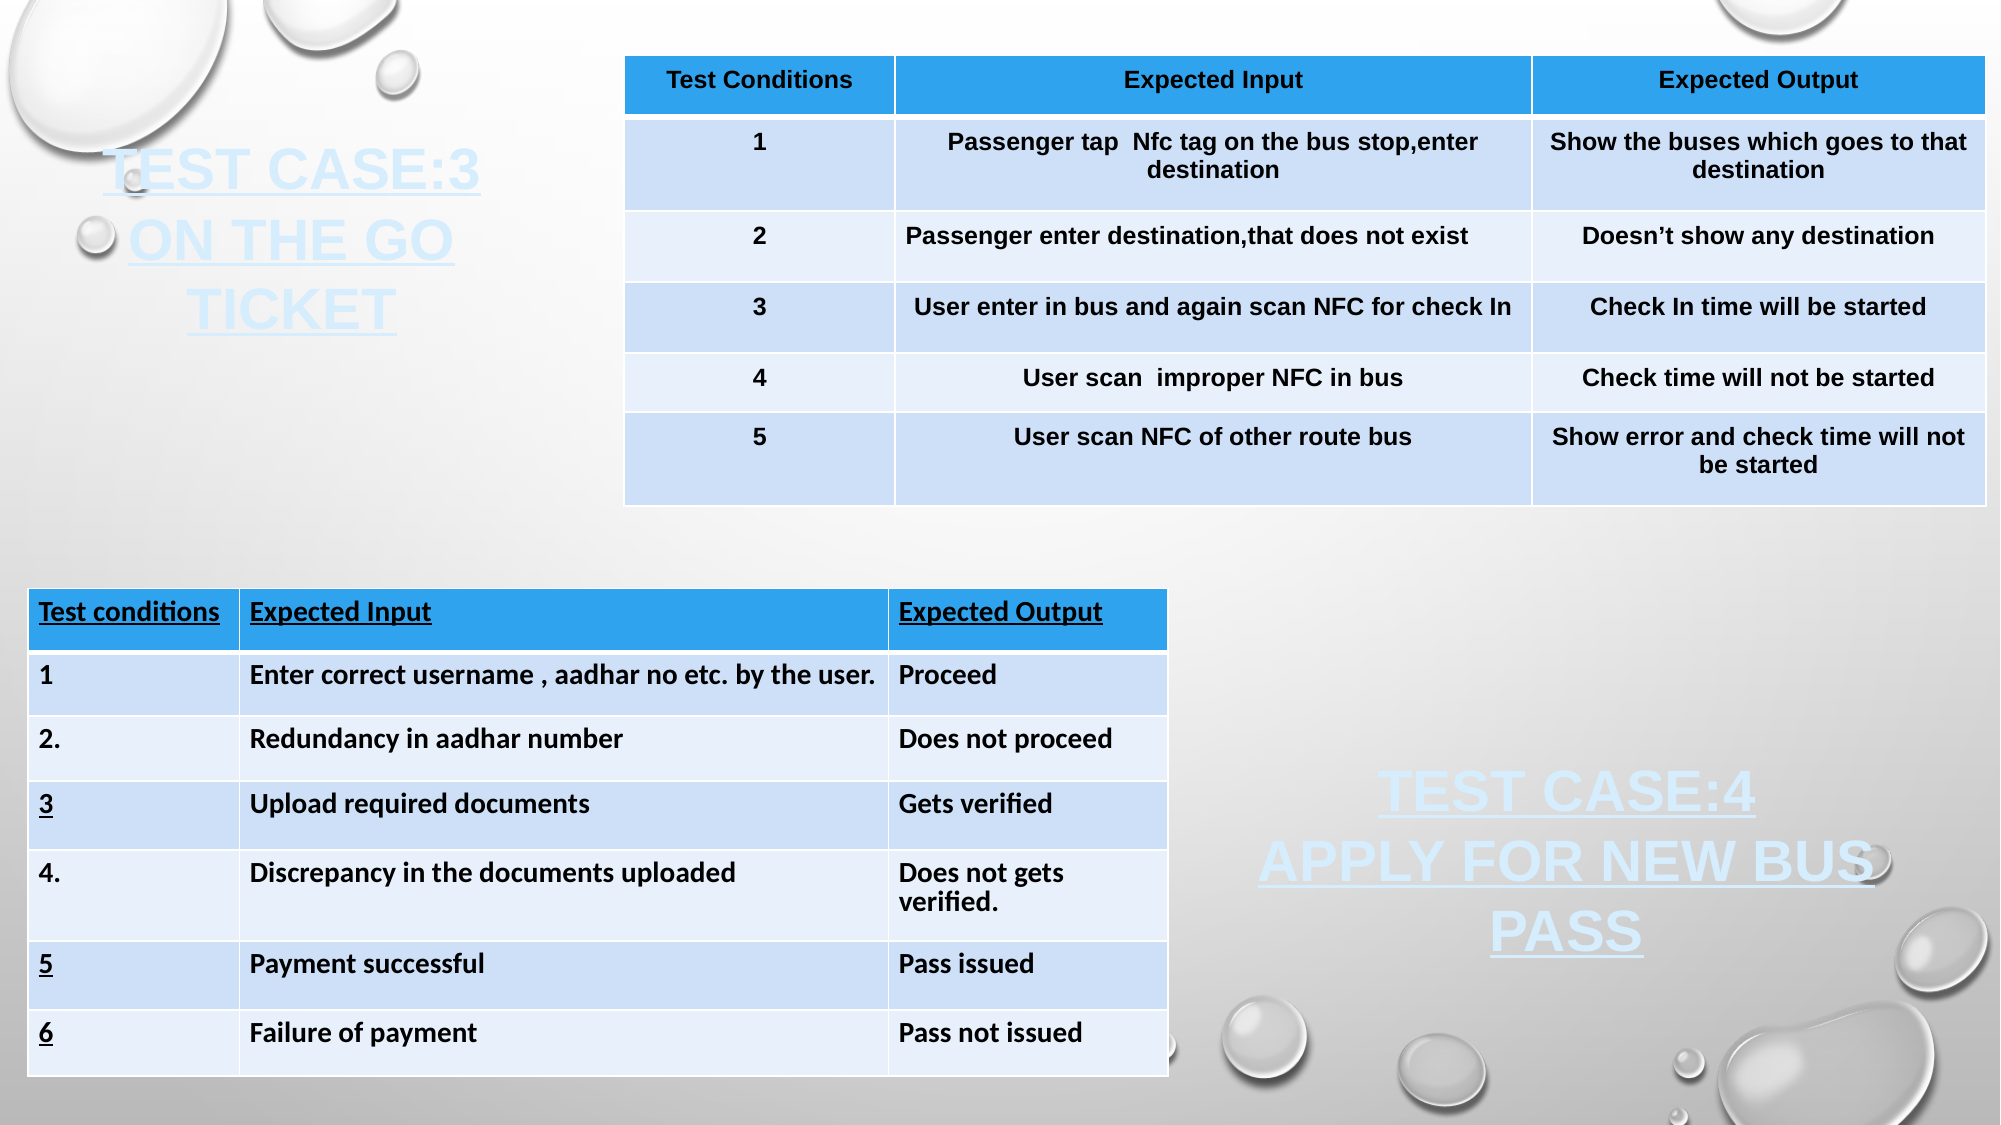

| Test Conditions | Expected Input | Expected Output |
| --- | --- | --- |
| 1 | Passenger tap  Nfc tag on the bus stop,enter destination | Show the buses which goes to that destination |
| 2 | Passenger enter destination,that does not exist | Doesn’t show any destination |
| 3 | User enter in bus and again scan NFC for check In | Check In time will be started |
| 4 | User scan  improper NFC in bus | Check time will not be started |
| 5 | User scan NFC of other route bus | Show error and check time will not be started |
TEST CASE:3
ON THE GO TICKET

| Test conditions | Expected Input | Expected Output |
| --- | --- | --- |
| 1 | Enter correct username , aadhar no etc. by the user. | Proceed |
| 2. | Redundancy in aadhar number | Does not proceed |
| 3 | Upload required documents | Gets verified |
| 4. | Discrepancy in the documents uploaded | Does not gets verified. |
| 5 | Payment successful | Pass issued |
| 6 | Failure of payment | Pass not issued |
TEST CASE:4
APPLY FOR NEW BUS PASS